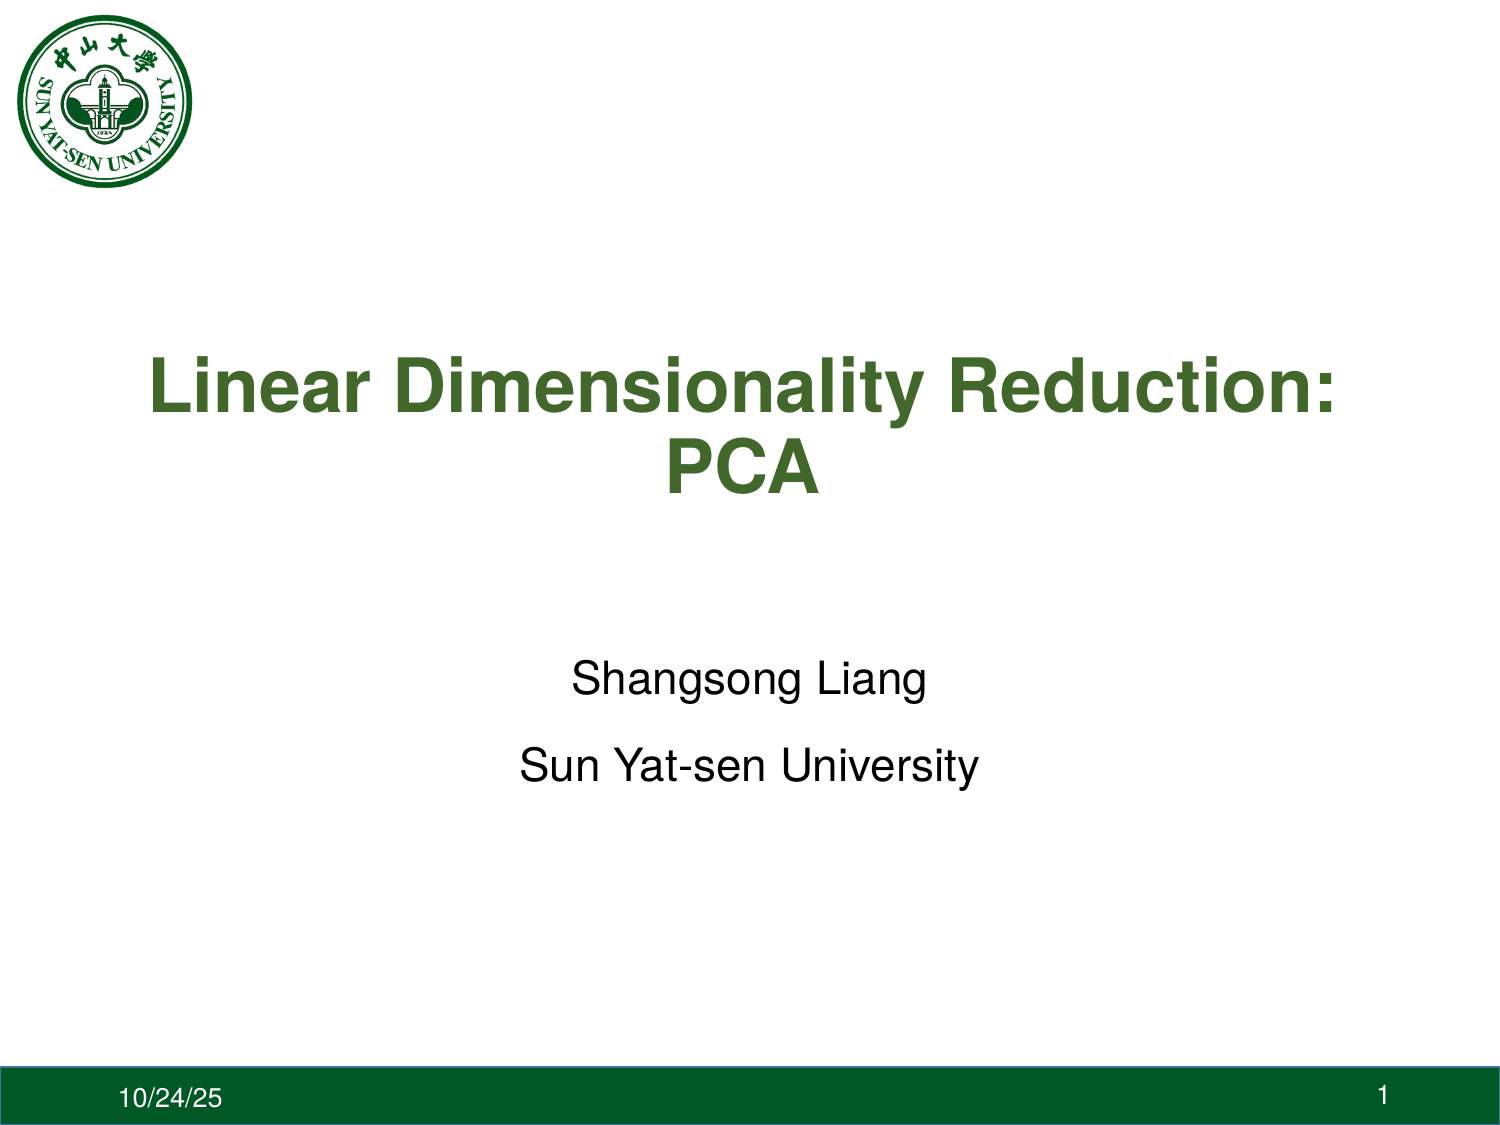

# Linear Dimensionality Reduction: PCA
Shangsong Liang
Sun Yat-sen University
10/24/25
1